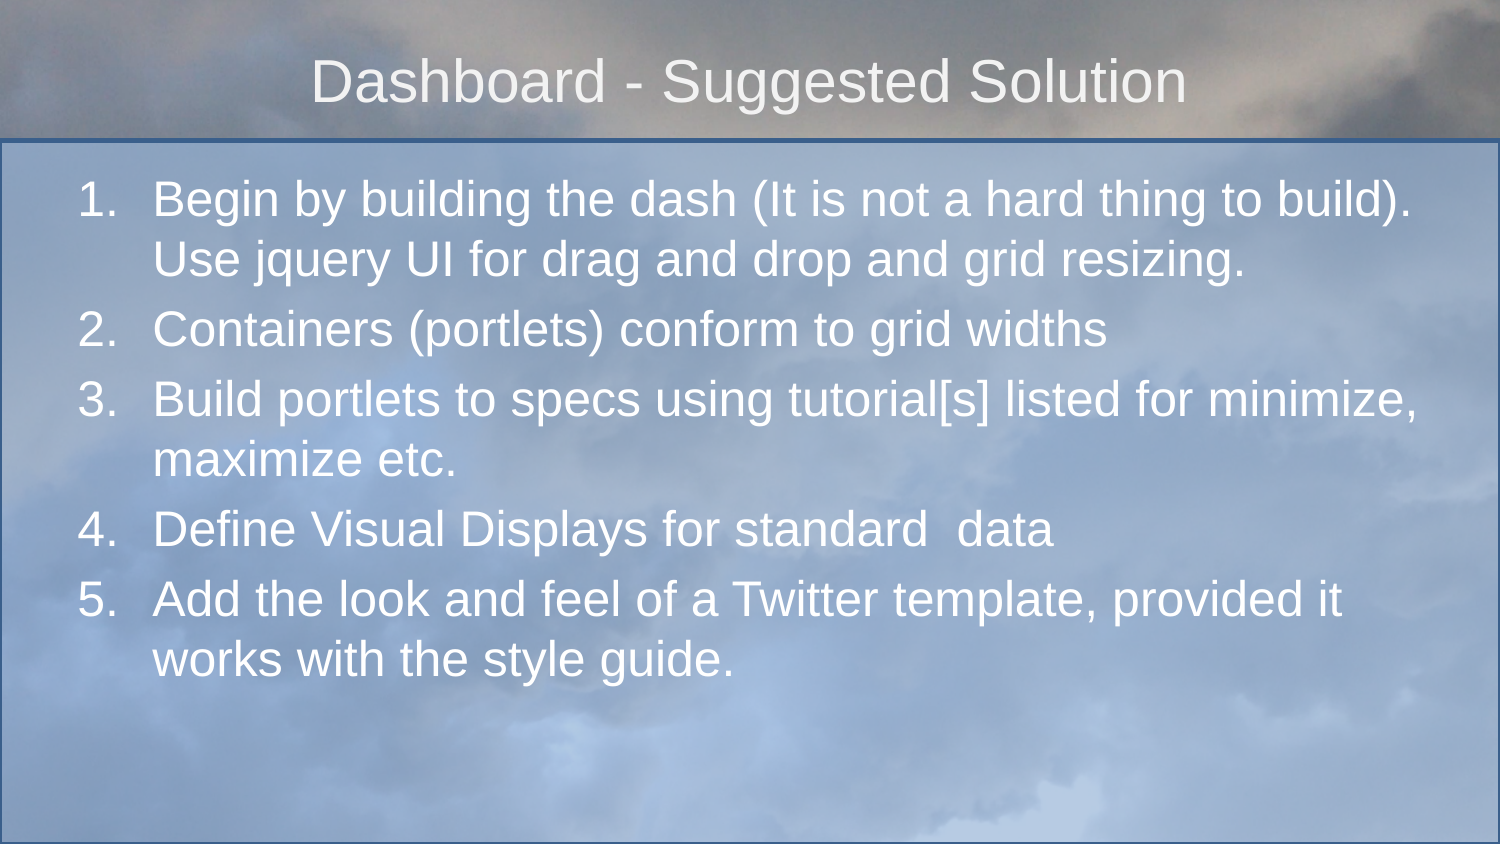

# Dashboard - Suggested Solution
Begin by building the dash (It is not a hard thing to build). Use jquery UI for drag and drop and grid resizing.
Containers (portlets) conform to grid widths
Build portlets to specs using tutorial[s] listed for minimize, maximize etc.
Define Visual Displays for standard  data
Add the look and feel of a Twitter template, provided it works with the style guide.